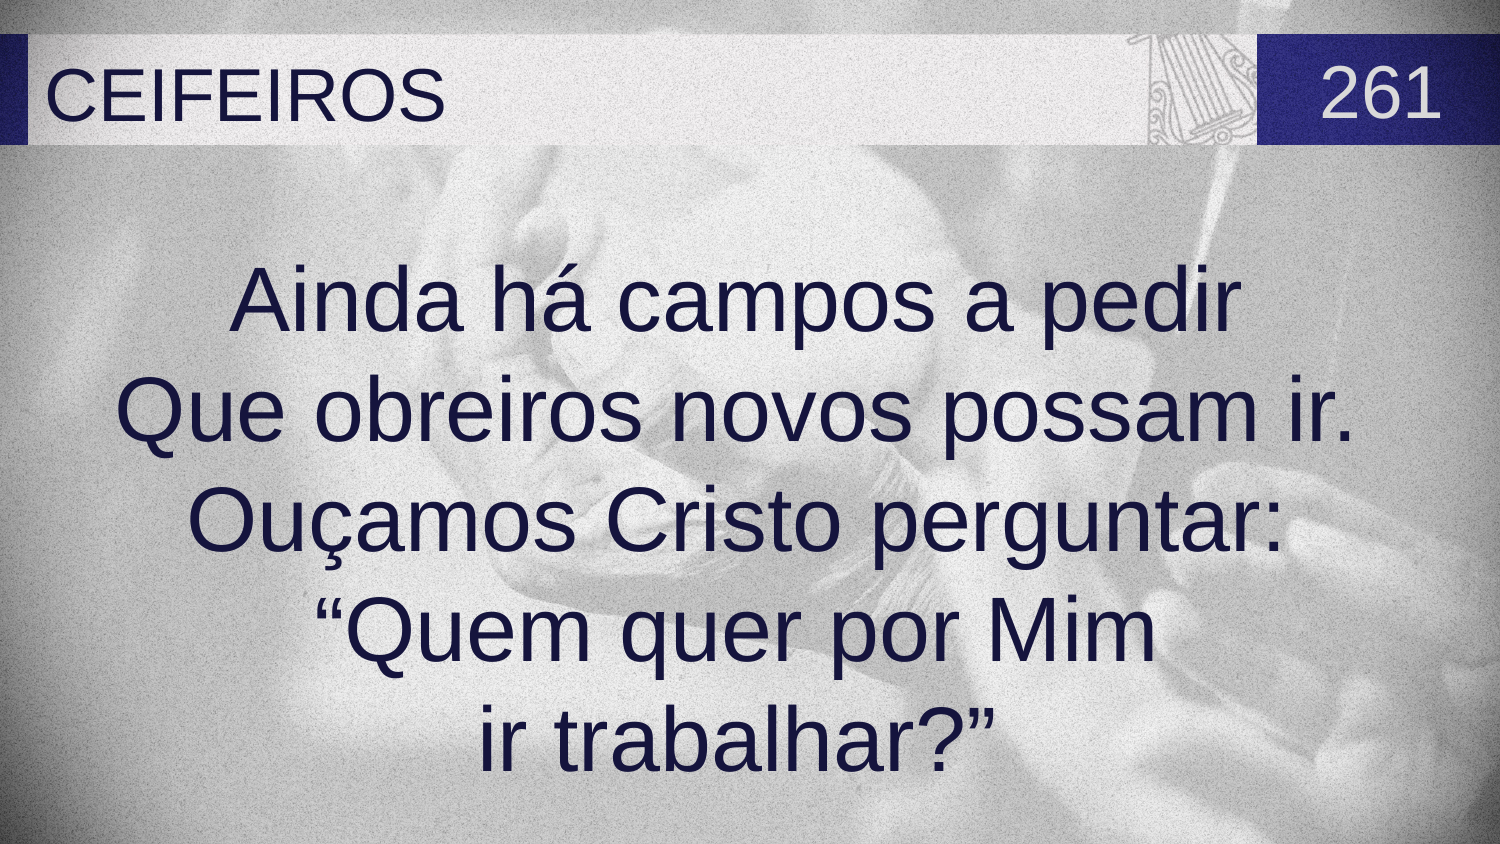

# CEIFEIROS
261
Ainda há campos a pedir
Que obreiros novos possam ir.
Ouçamos Cristo perguntar:
“Quem quer por Mim
ir trabalhar?”